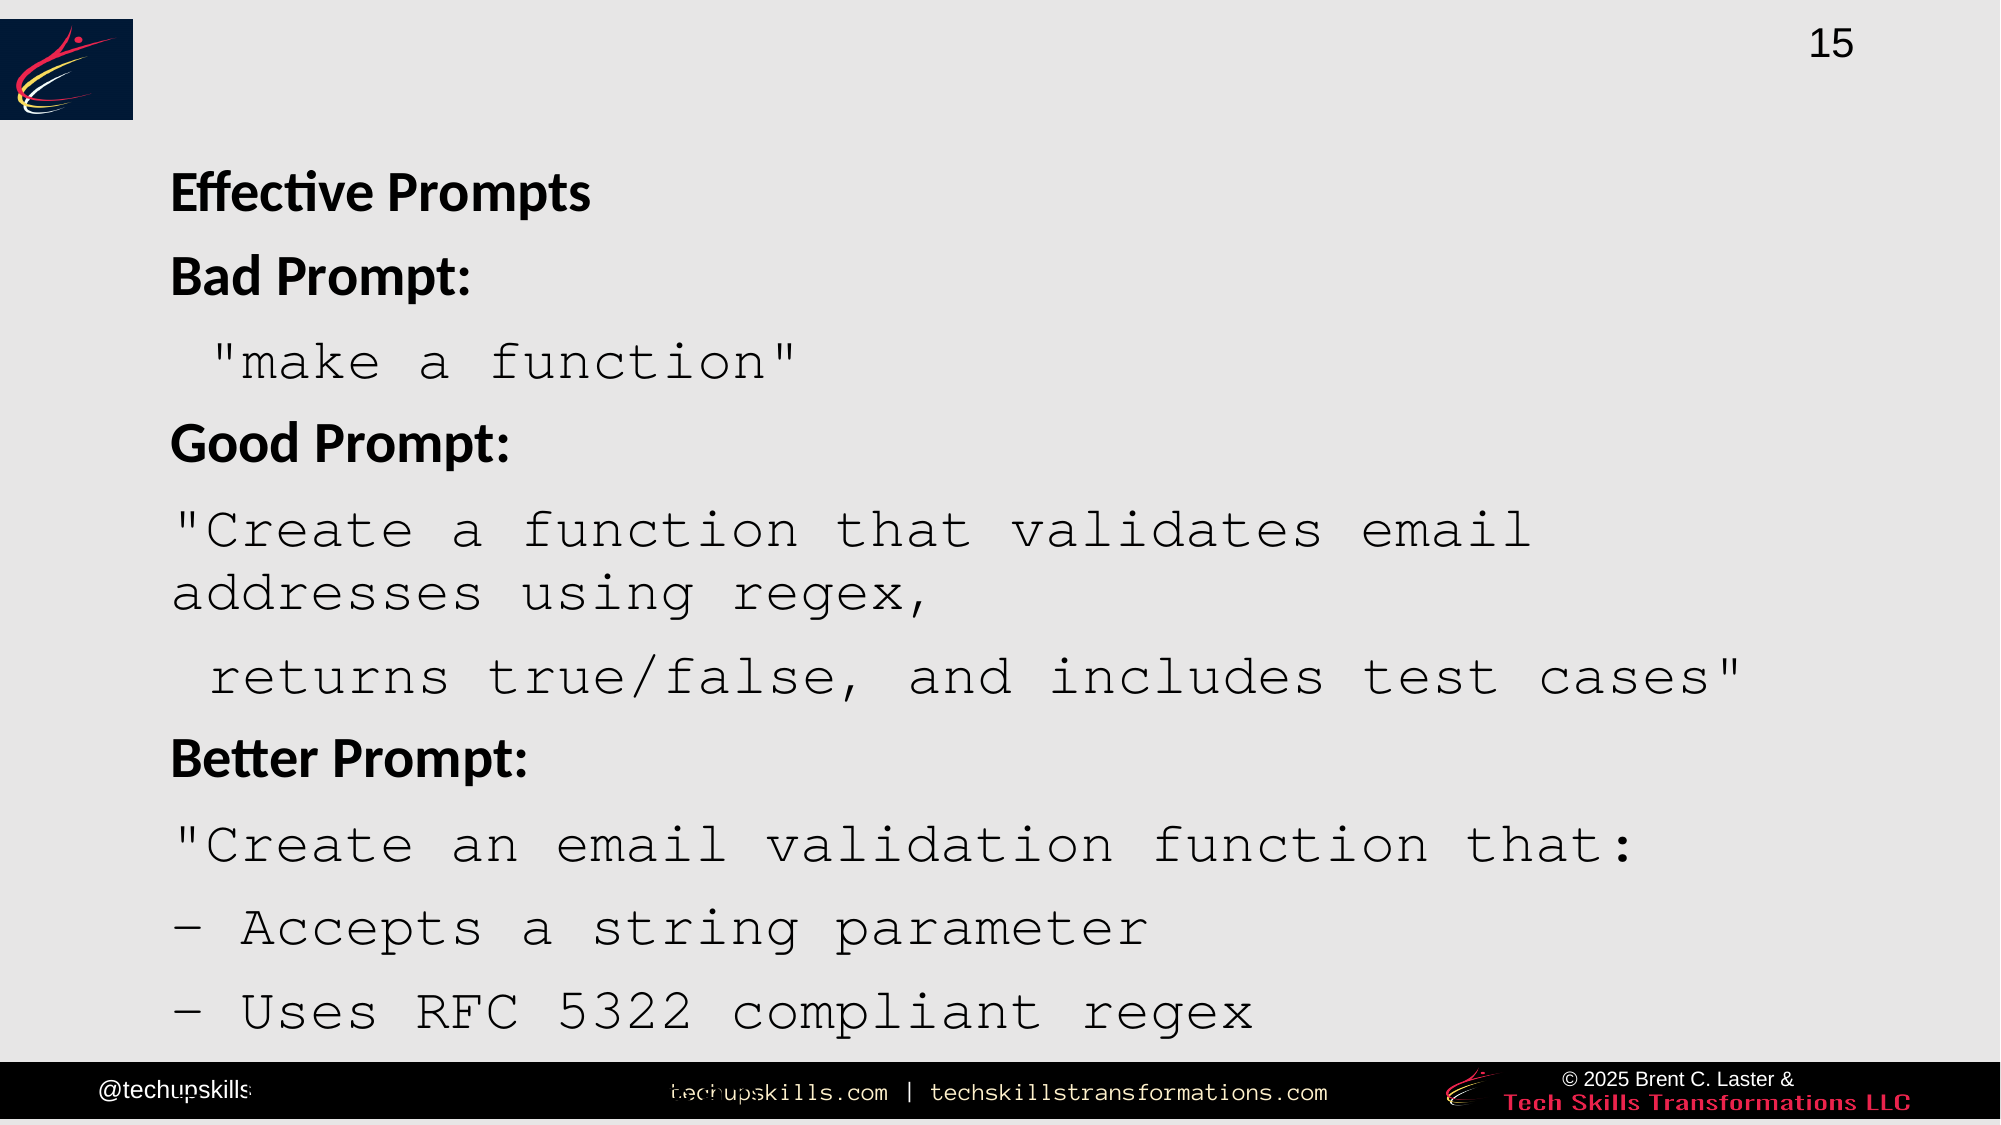

Effective Prompts
Bad Prompt:
"make a function"
Good Prompt:
"Create a function that validates email addresses using regex,
returns true/false, and includes test cases"
Better Prompt:
"Create an email validation function that:
- Accepts a string parameter
- Uses RFC 5322 compliant regex
- Returns boolean
- Handles null/undefined
- Include JSDoc comments
- Add 5 test cases"